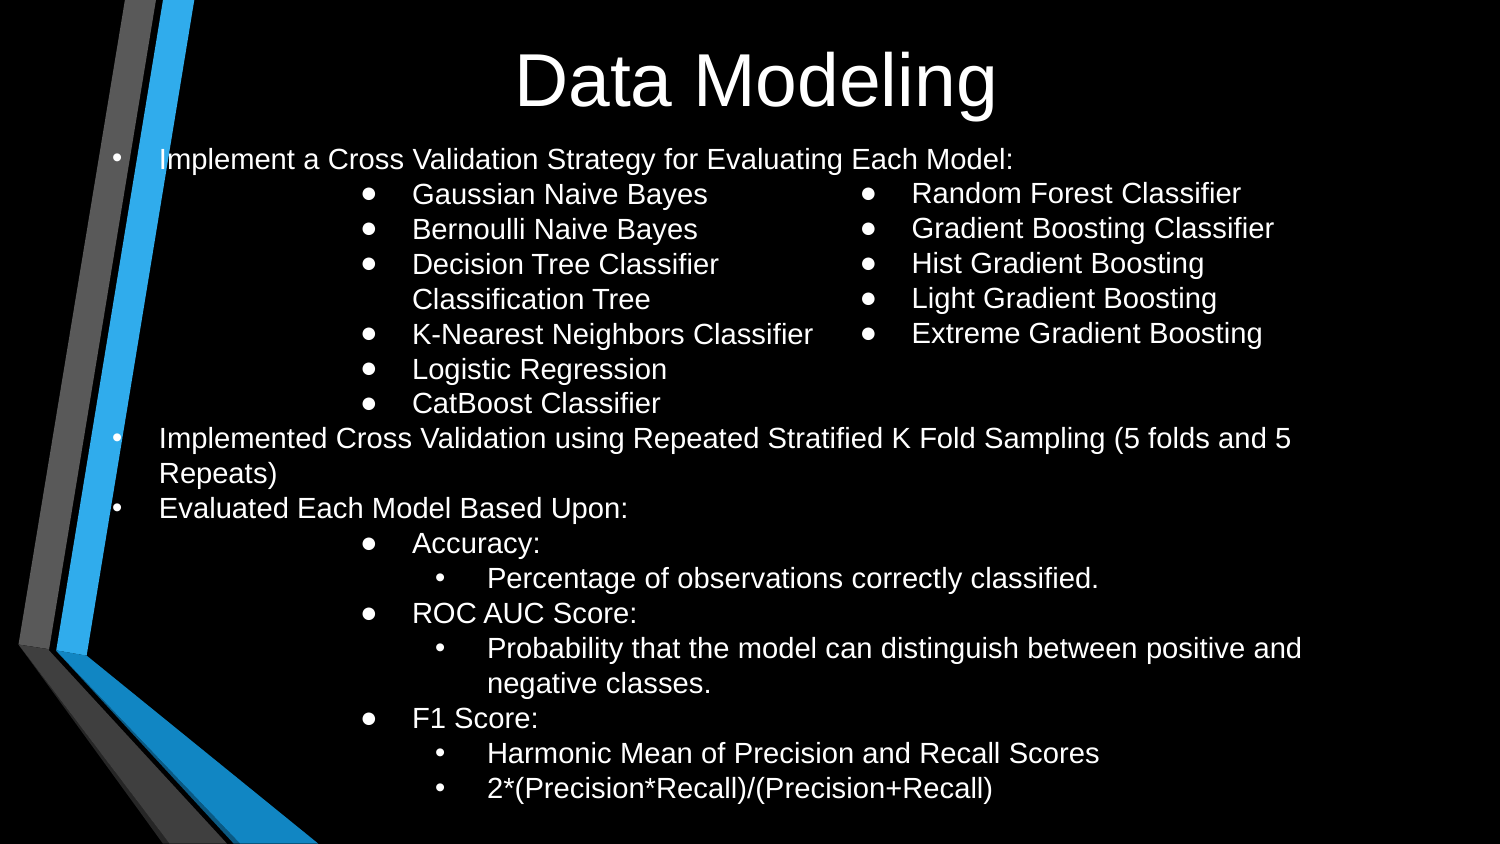

# Data Modeling
Implement a Cross Validation Strategy for Evaluating Each Model:
Gaussian Naive Bayes
Bernoulli Naive Bayes
Decision Tree Classifier
Classification Tree
K-Nearest Neighbors Classifier
Logistic Regression
CatBoost Classifier
Implemented Cross Validation using Repeated Stratified K Fold Sampling (5 folds and 5 Repeats)
Evaluated Each Model Based Upon:
Accuracy:
Percentage of observations correctly classified.
ROC AUC Score:
Probability that the model can distinguish between positive and negative classes.
F1 Score:
Harmonic Mean of Precision and Recall Scores
2*(Precision*Recall)/(Precision+Recall)
Random Forest Classifier
Gradient Boosting Classifier
Hist Gradient Boosting
Light Gradient Boosting
Extreme Gradient Boosting